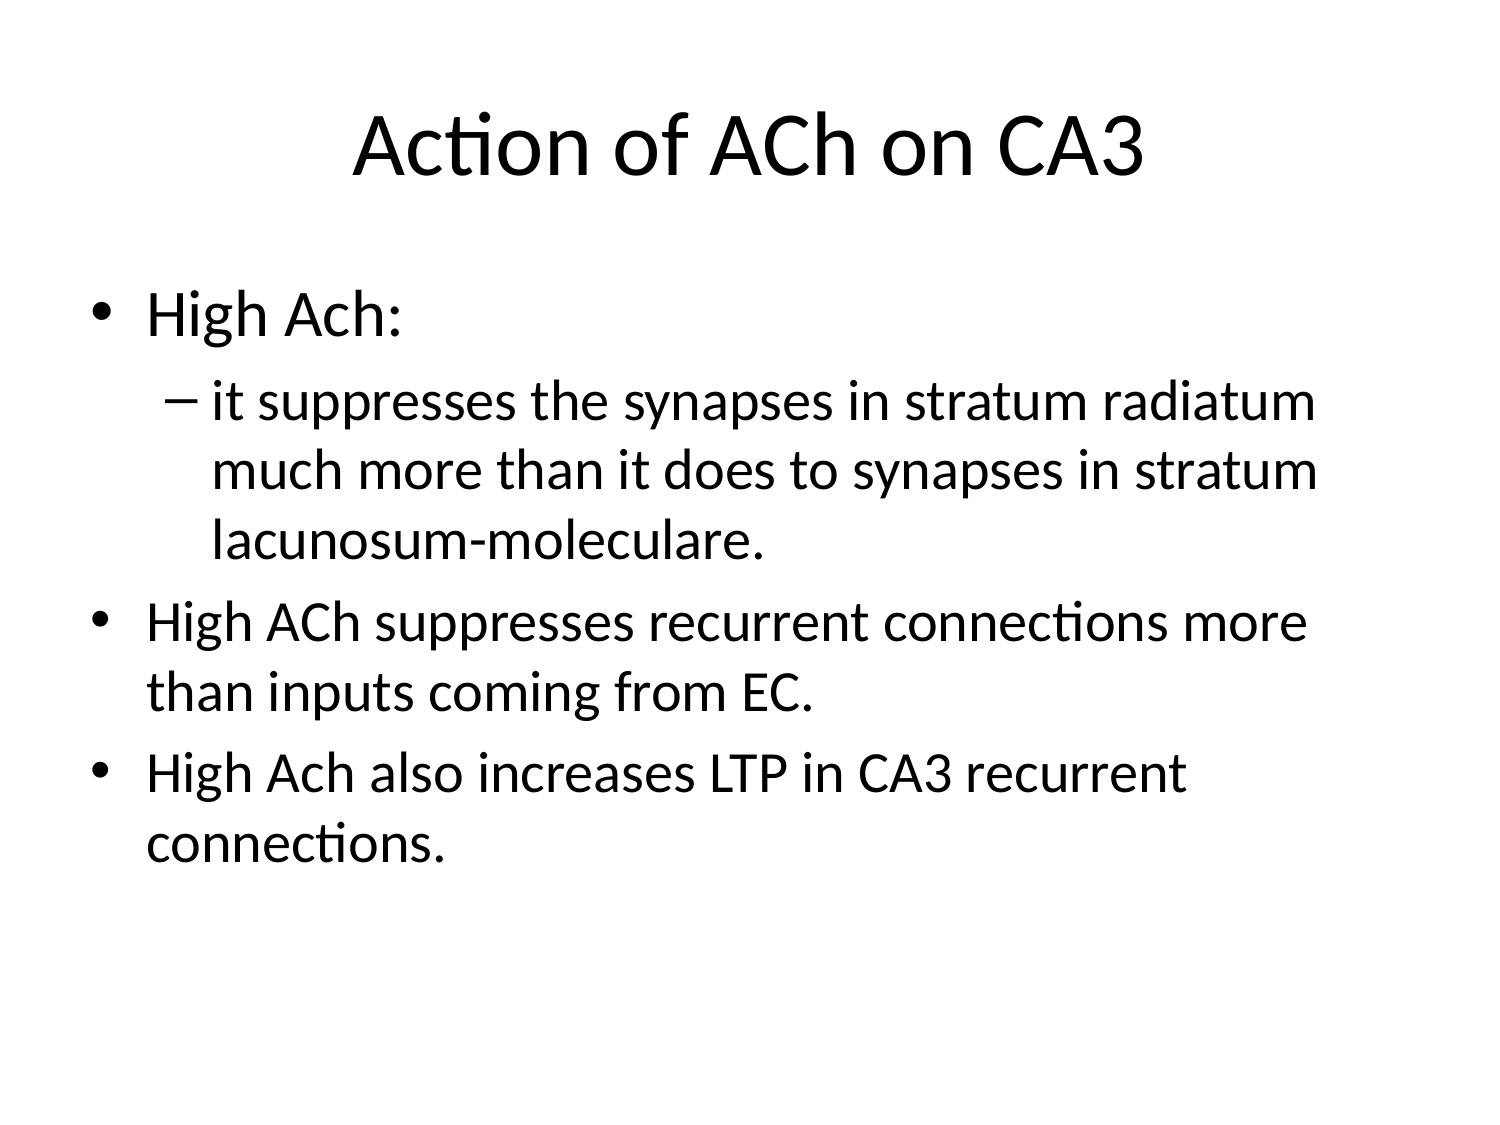

# Action of ACh on CA3
High Ach:
it suppresses the synapses in stratum radiatum much more than it does to synapses in stratum lacunosum-moleculare.
High ACh suppresses recurrent connections more than inputs coming from EC.
High Ach also increases LTP in CA3 recurrent connections.